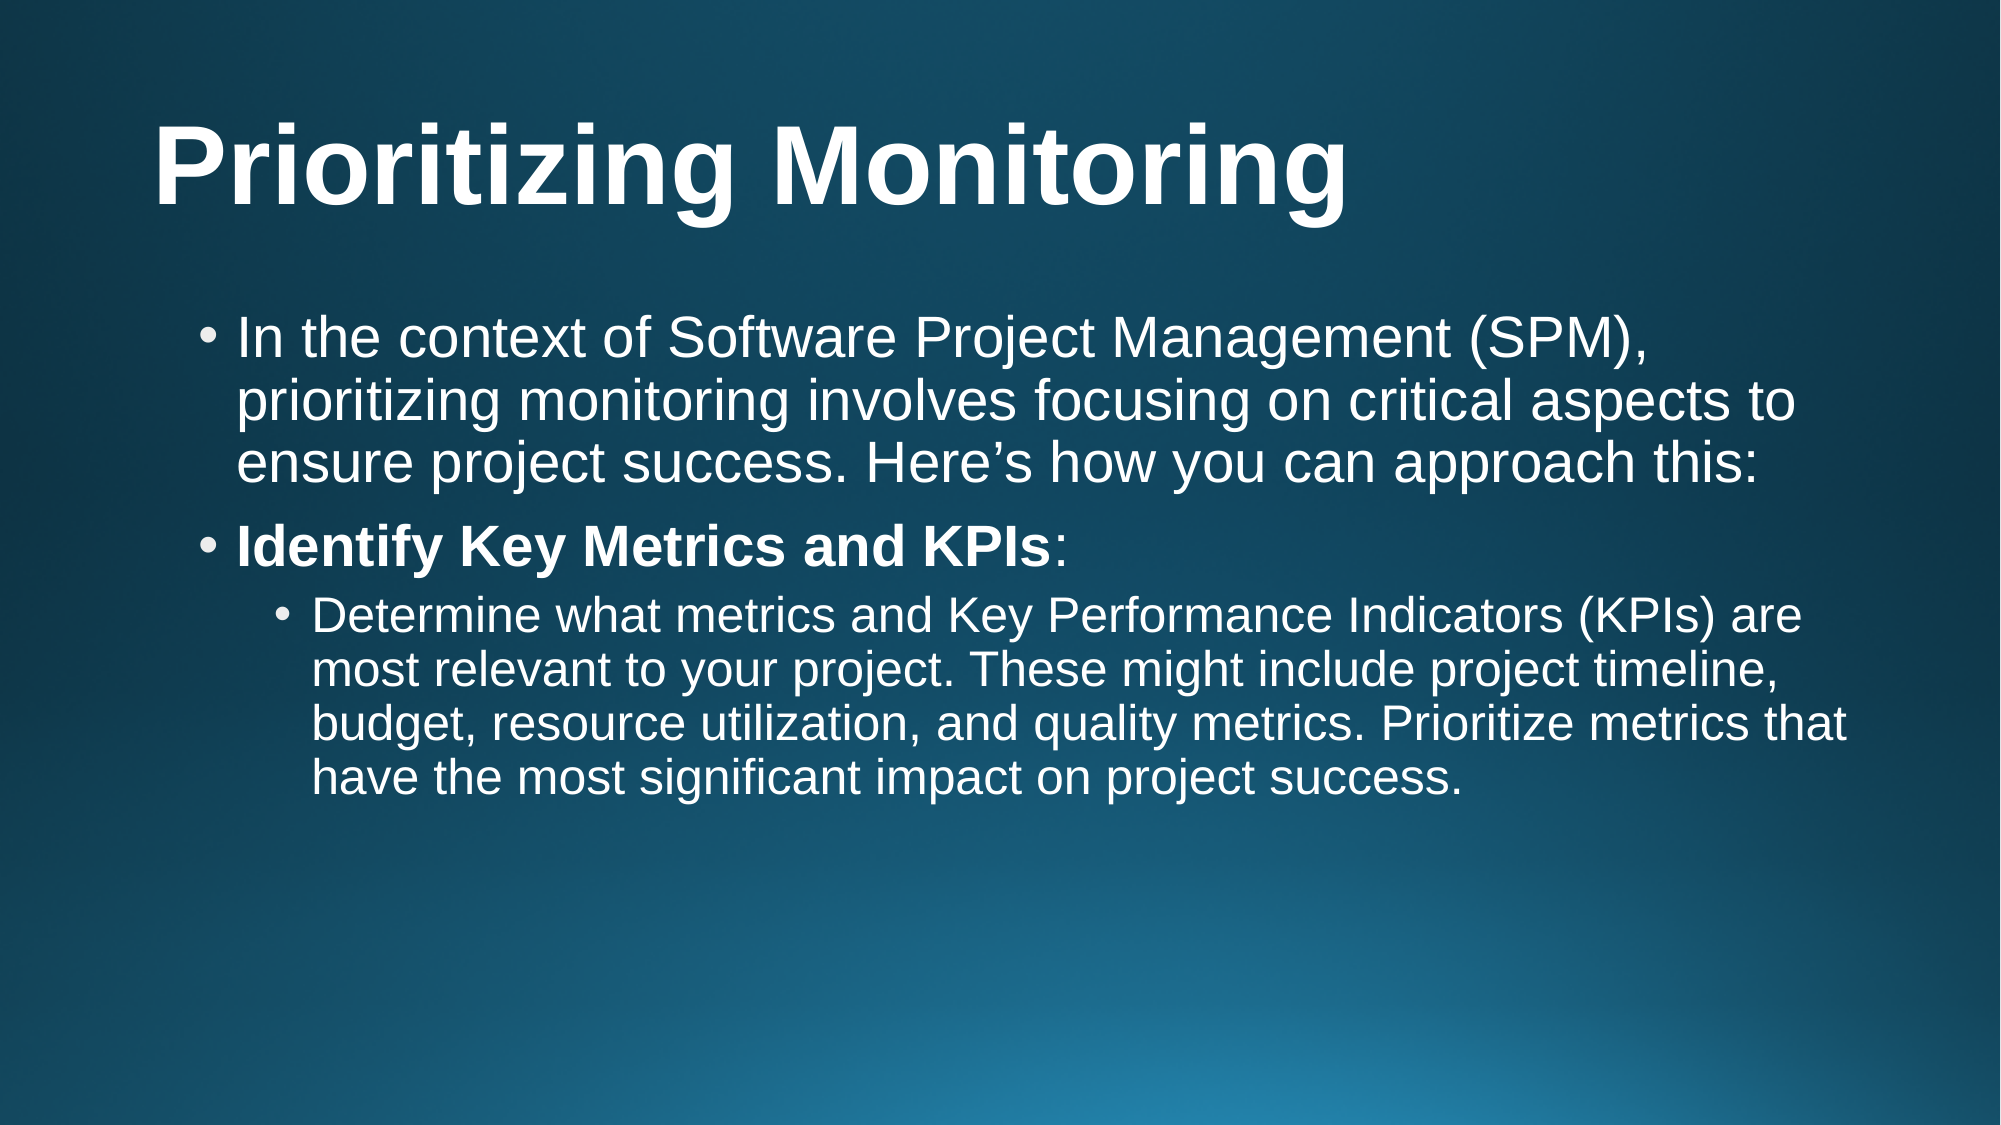

# Prioritizing Monitoring
In the context of Software Project Management (SPM), prioritizing monitoring involves focusing on critical aspects to ensure project success. Here’s how you can approach this:
Identify Key Metrics and KPIs:
Determine what metrics and Key Performance Indicators (KPIs) are most relevant to your project. These might include project timeline, budget, resource utilization, and quality metrics. Prioritize metrics that have the most significant impact on project success.